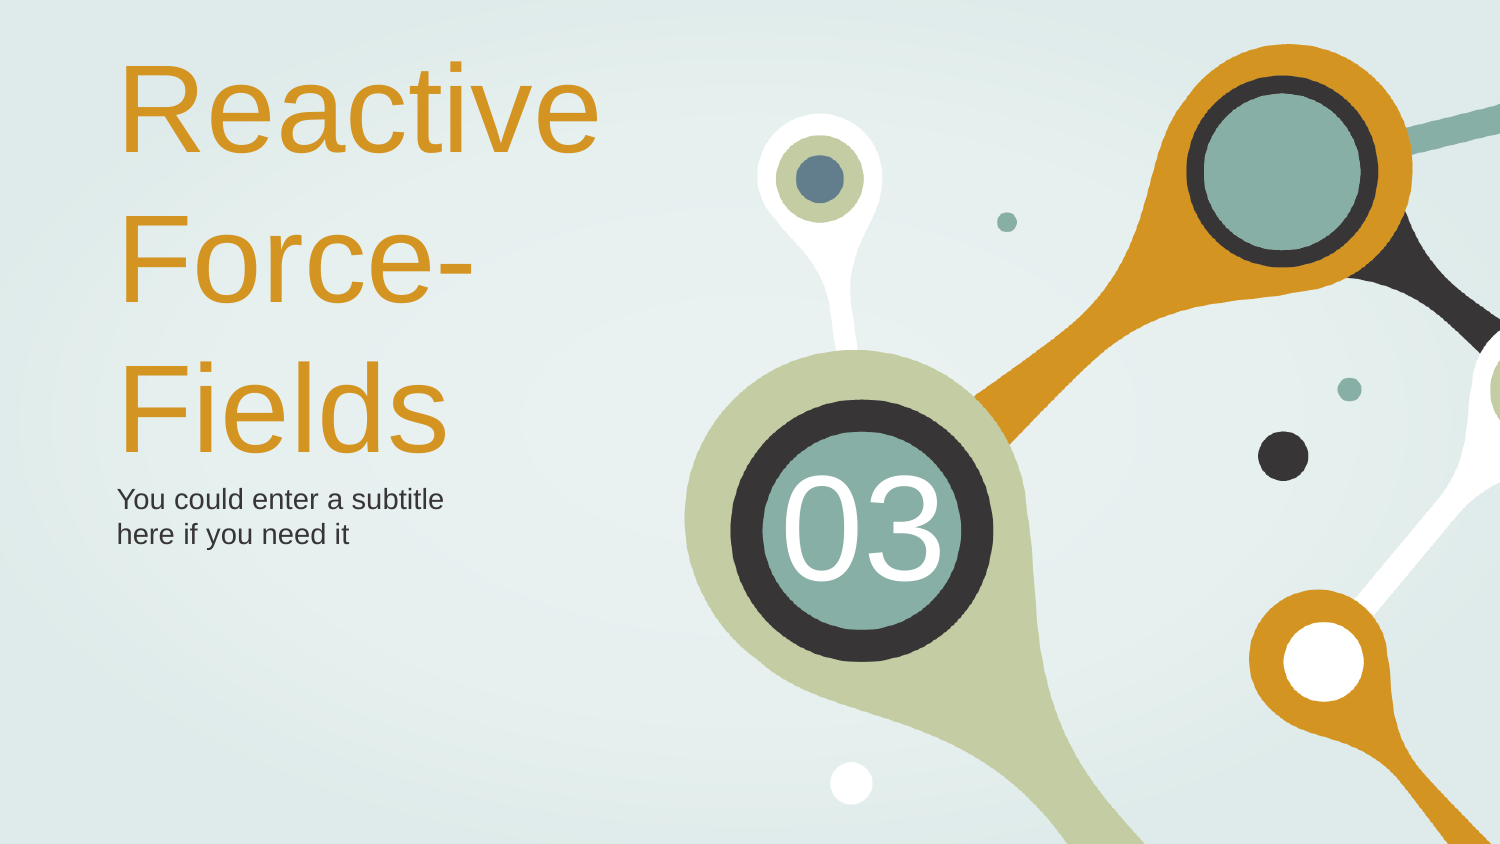

# Reactive Force-Fields
You could enter a subtitle here if you need it
03